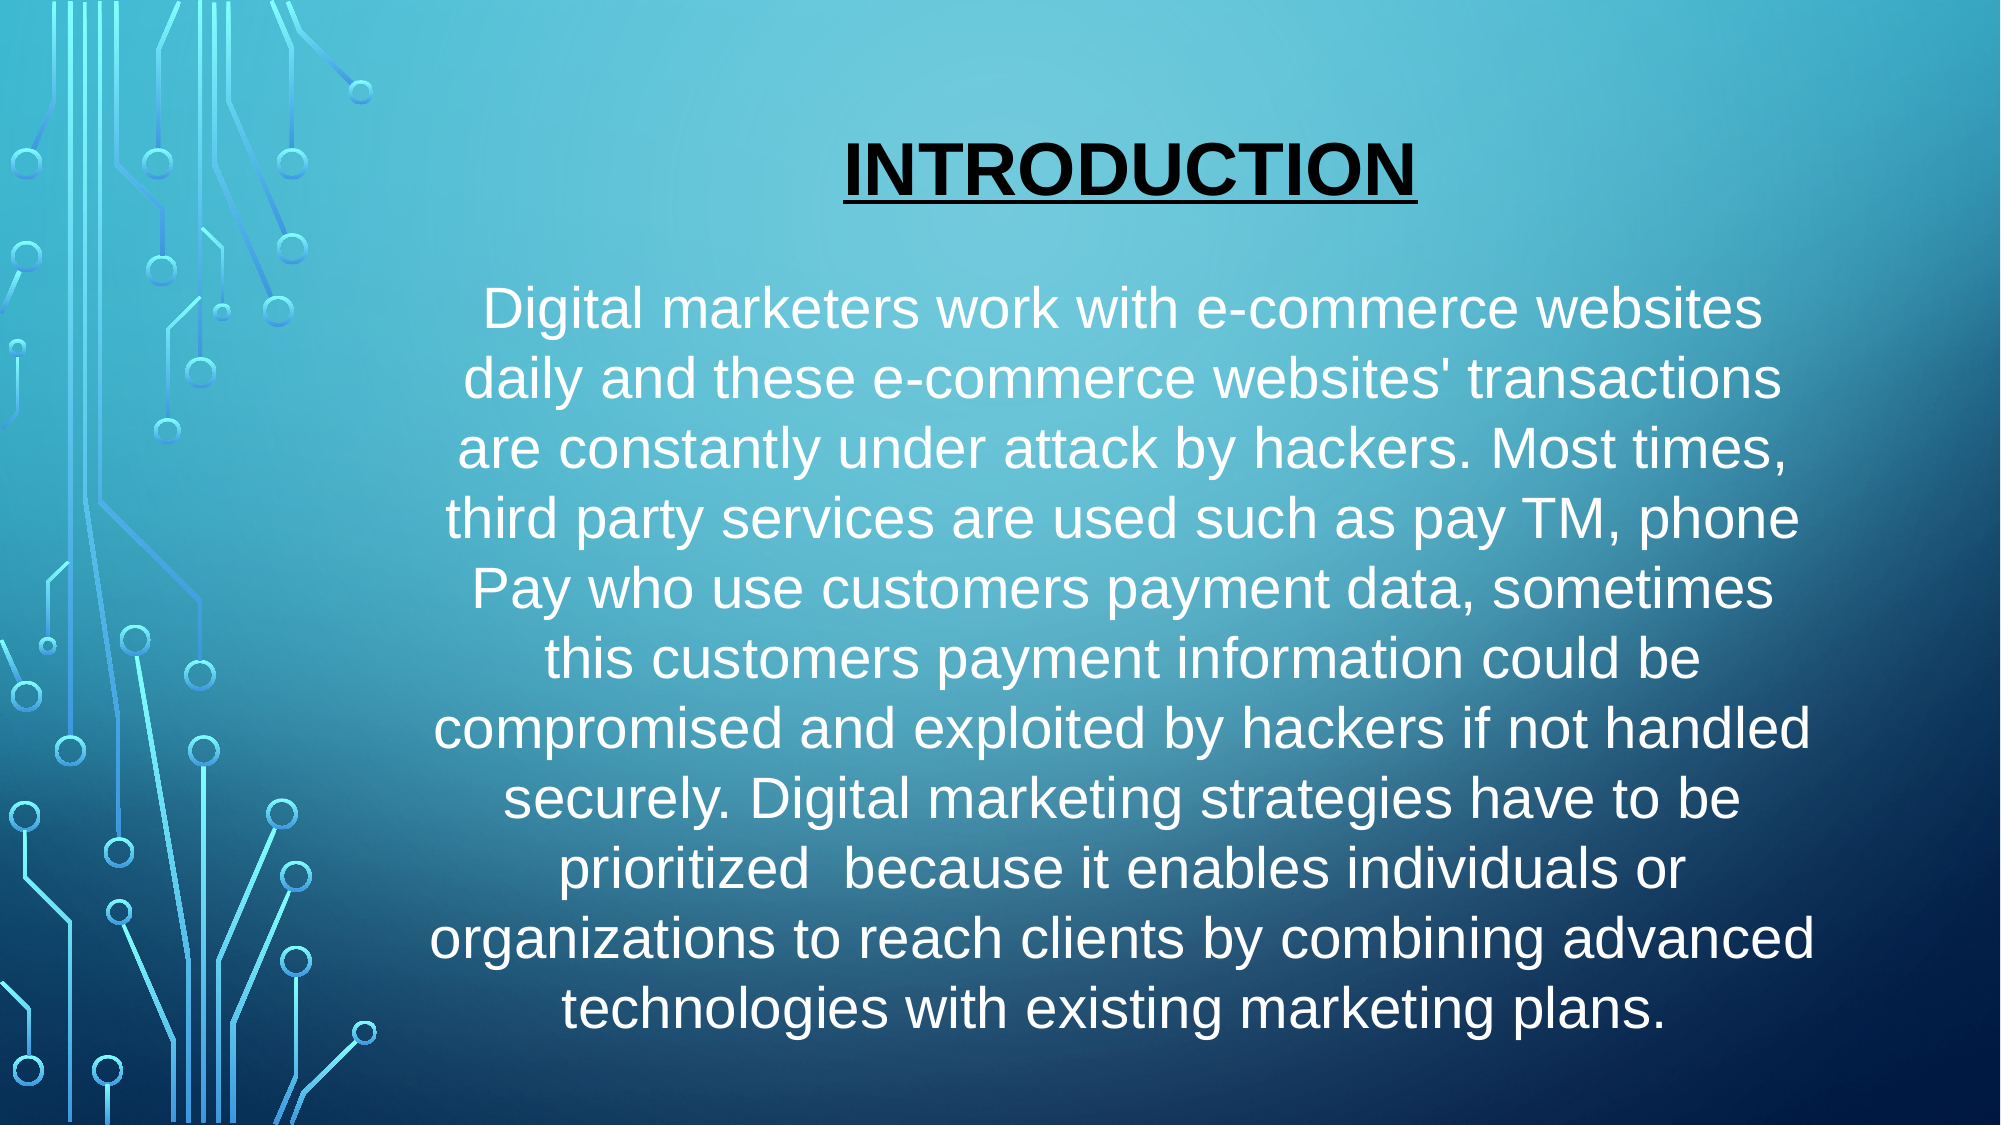

# INTRODUCTION
Digital marketers work with e-commerce websites daily and these e-commerce websites' transactions are constantly under attack by hackers. Most times, third party services are used such as pay TM, phone Pay who use customers payment data, sometimes this customers payment information could be compromised and exploited by hackers if not handled securely. Digital marketing strategies have to be prioritized  because it enables individuals or organizations to reach clients by combining advanced technologies with existing marketing plans.